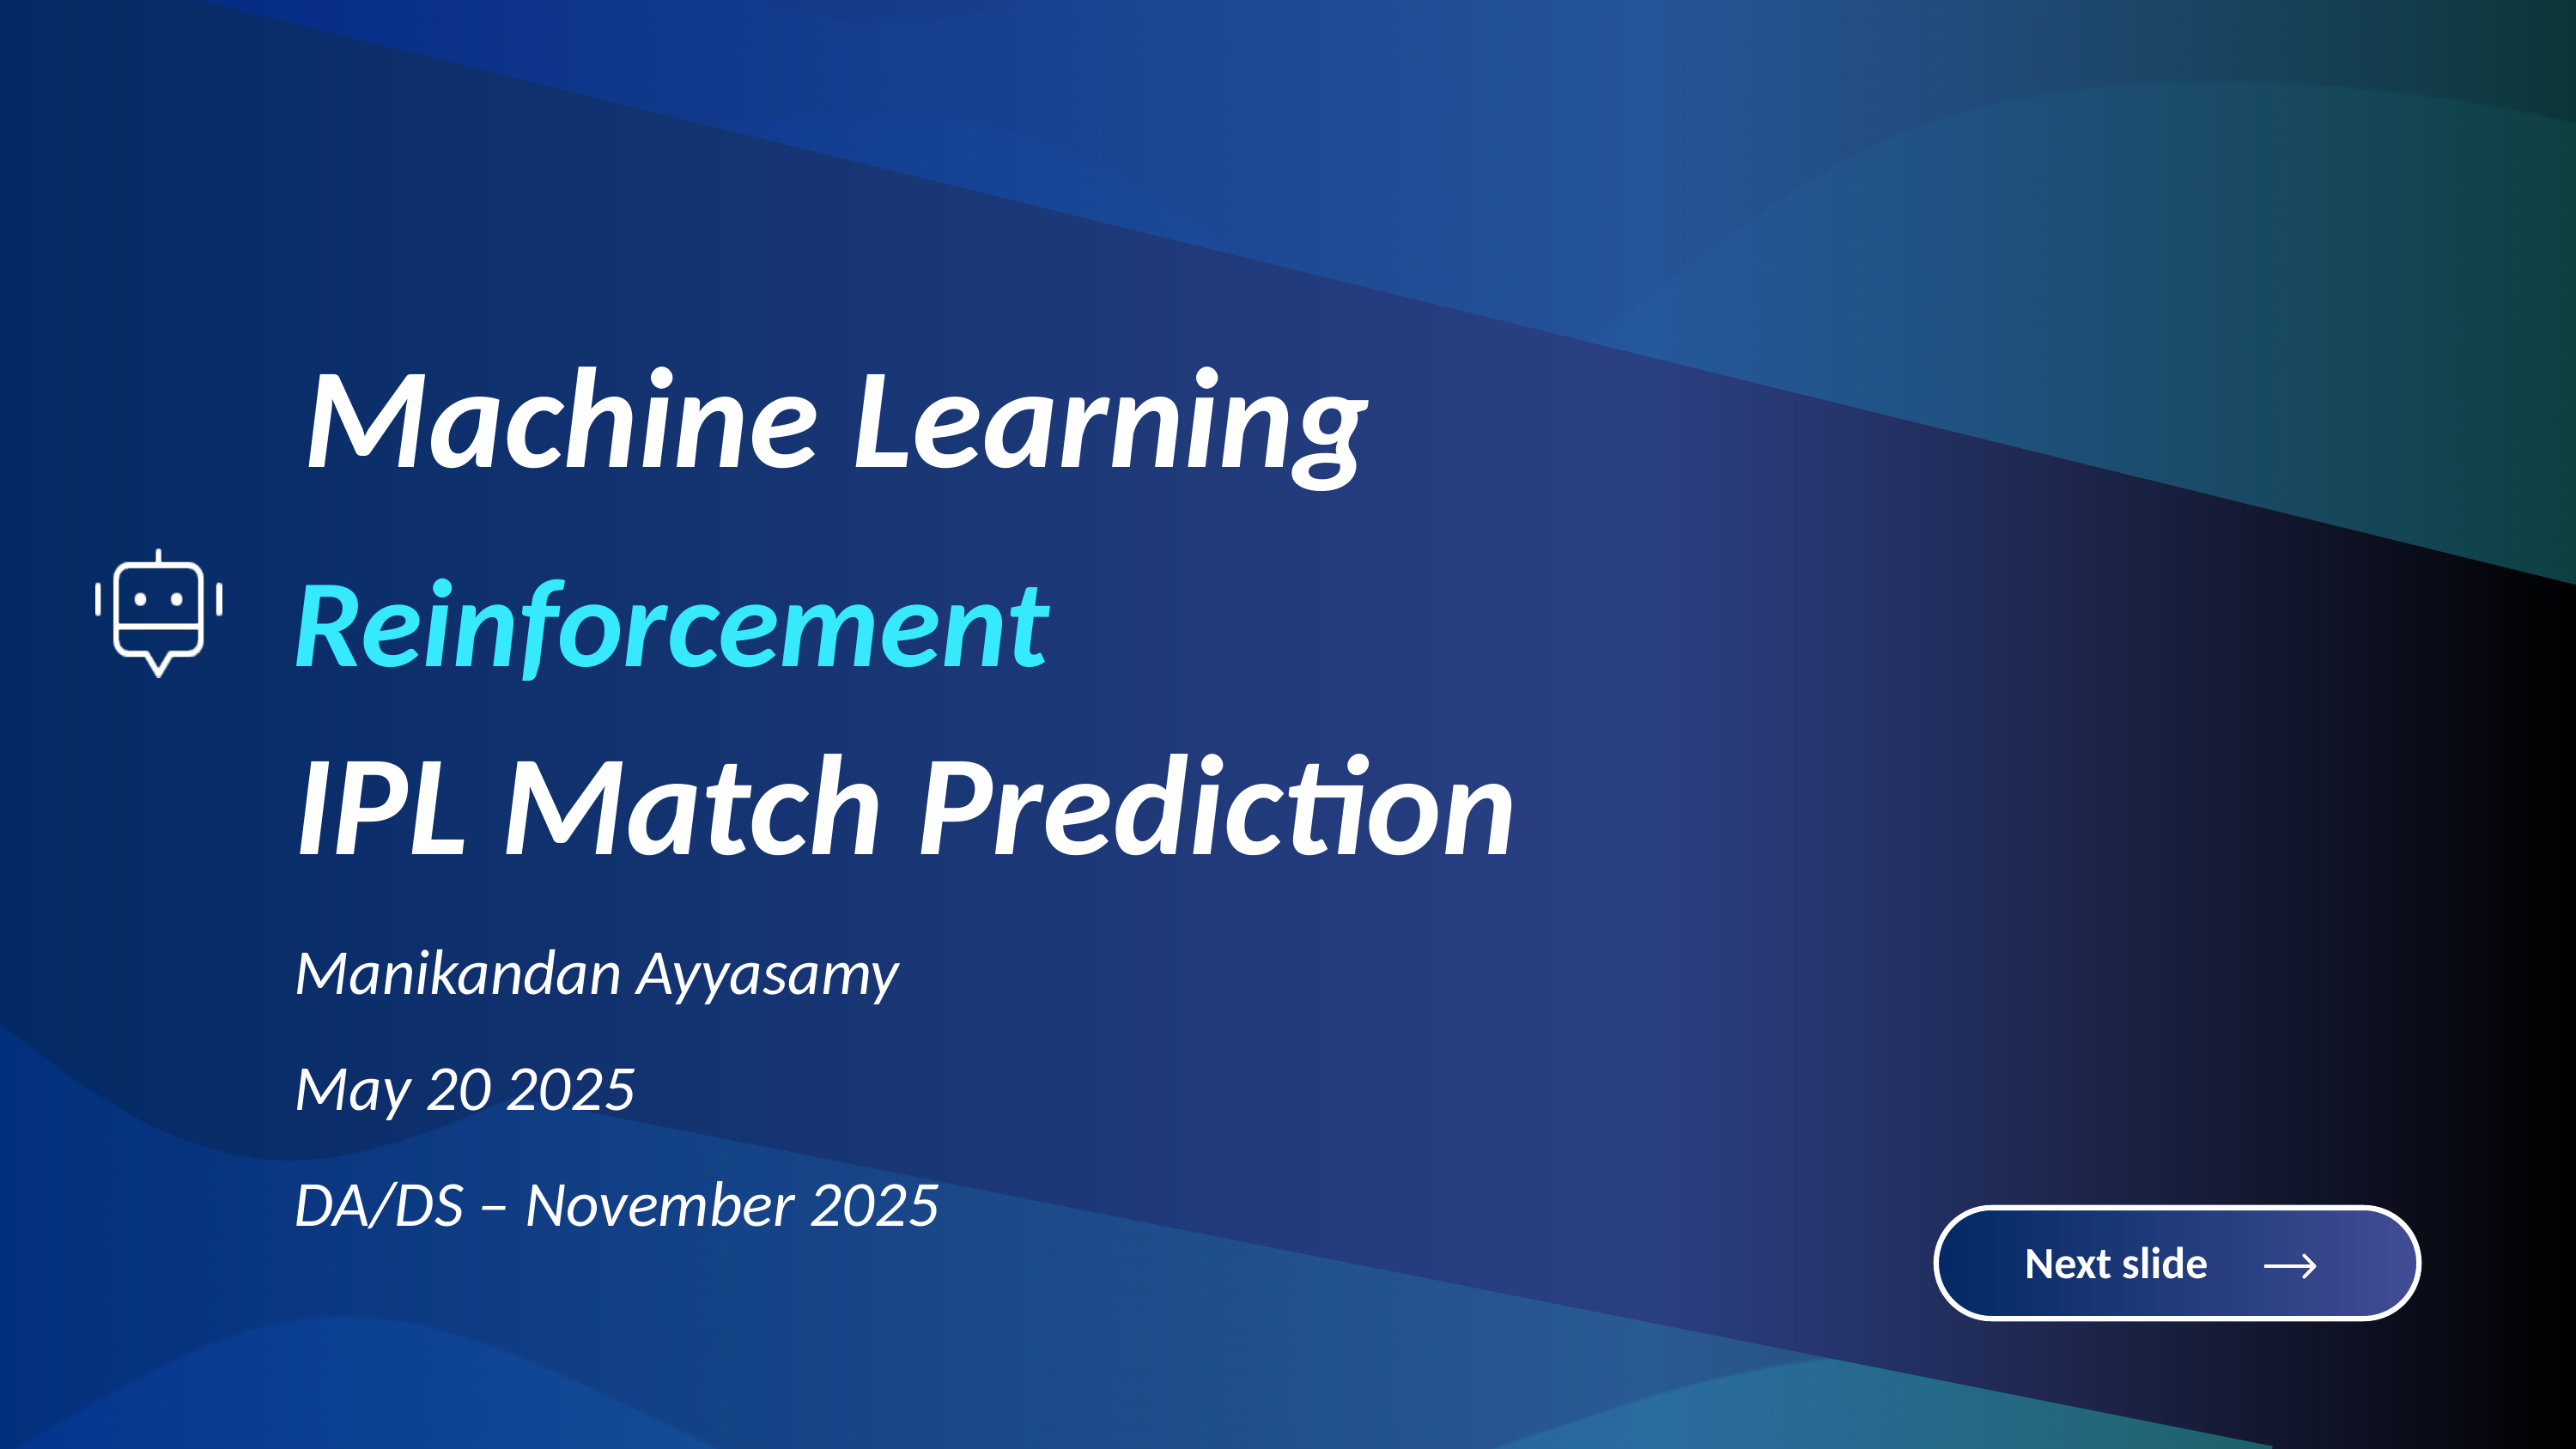

Machine Learning
Reinforcement

IPL Match Prediction
Manikandan Ayyasamy
May 20 2025
DA/DS – November 2025

Next slide